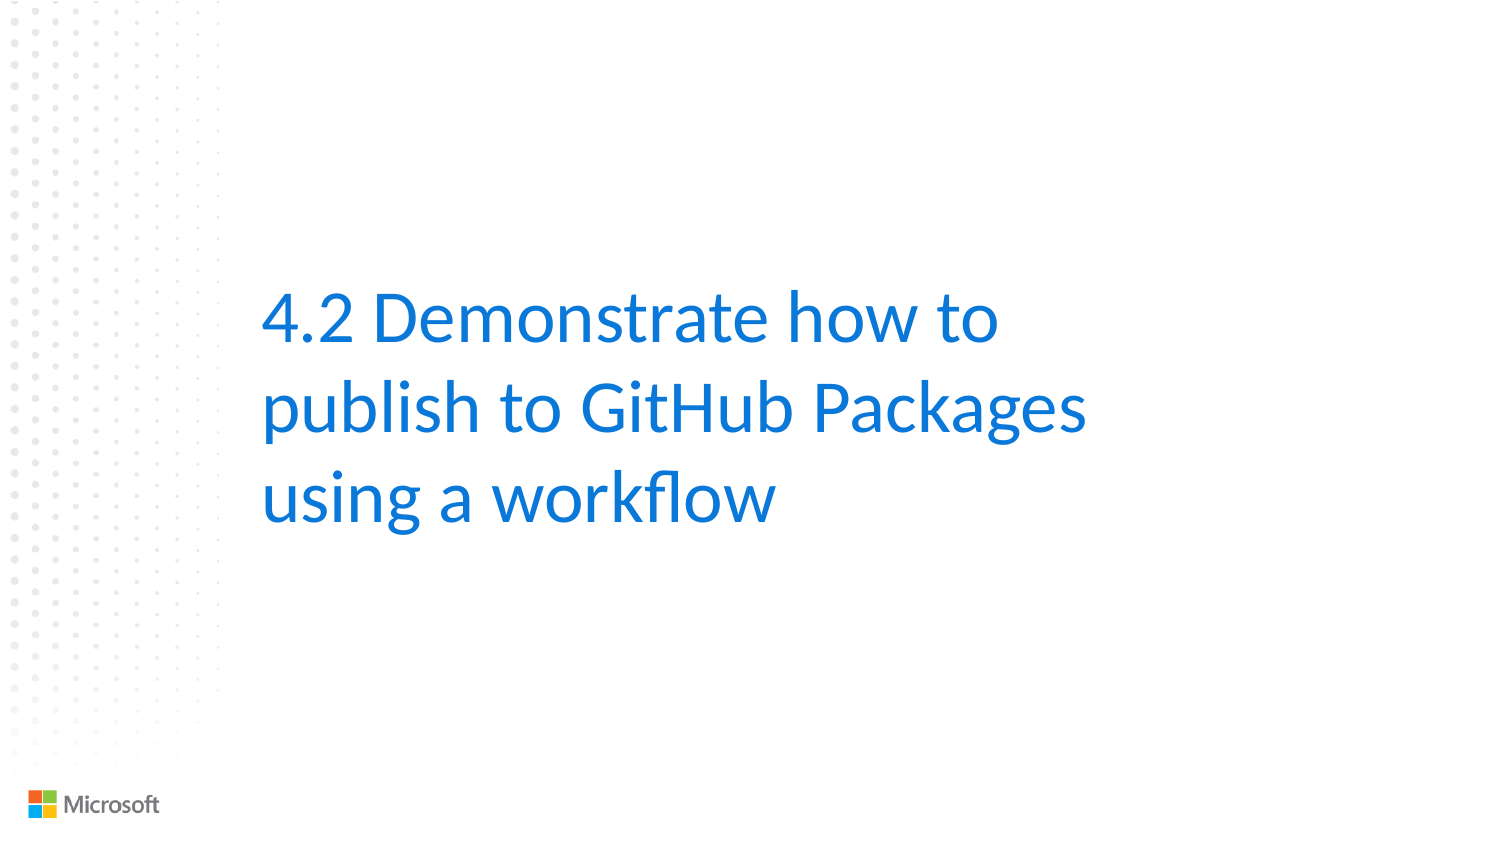

4.2 Demonstrate how to publish to GitHub Packages using a workflow